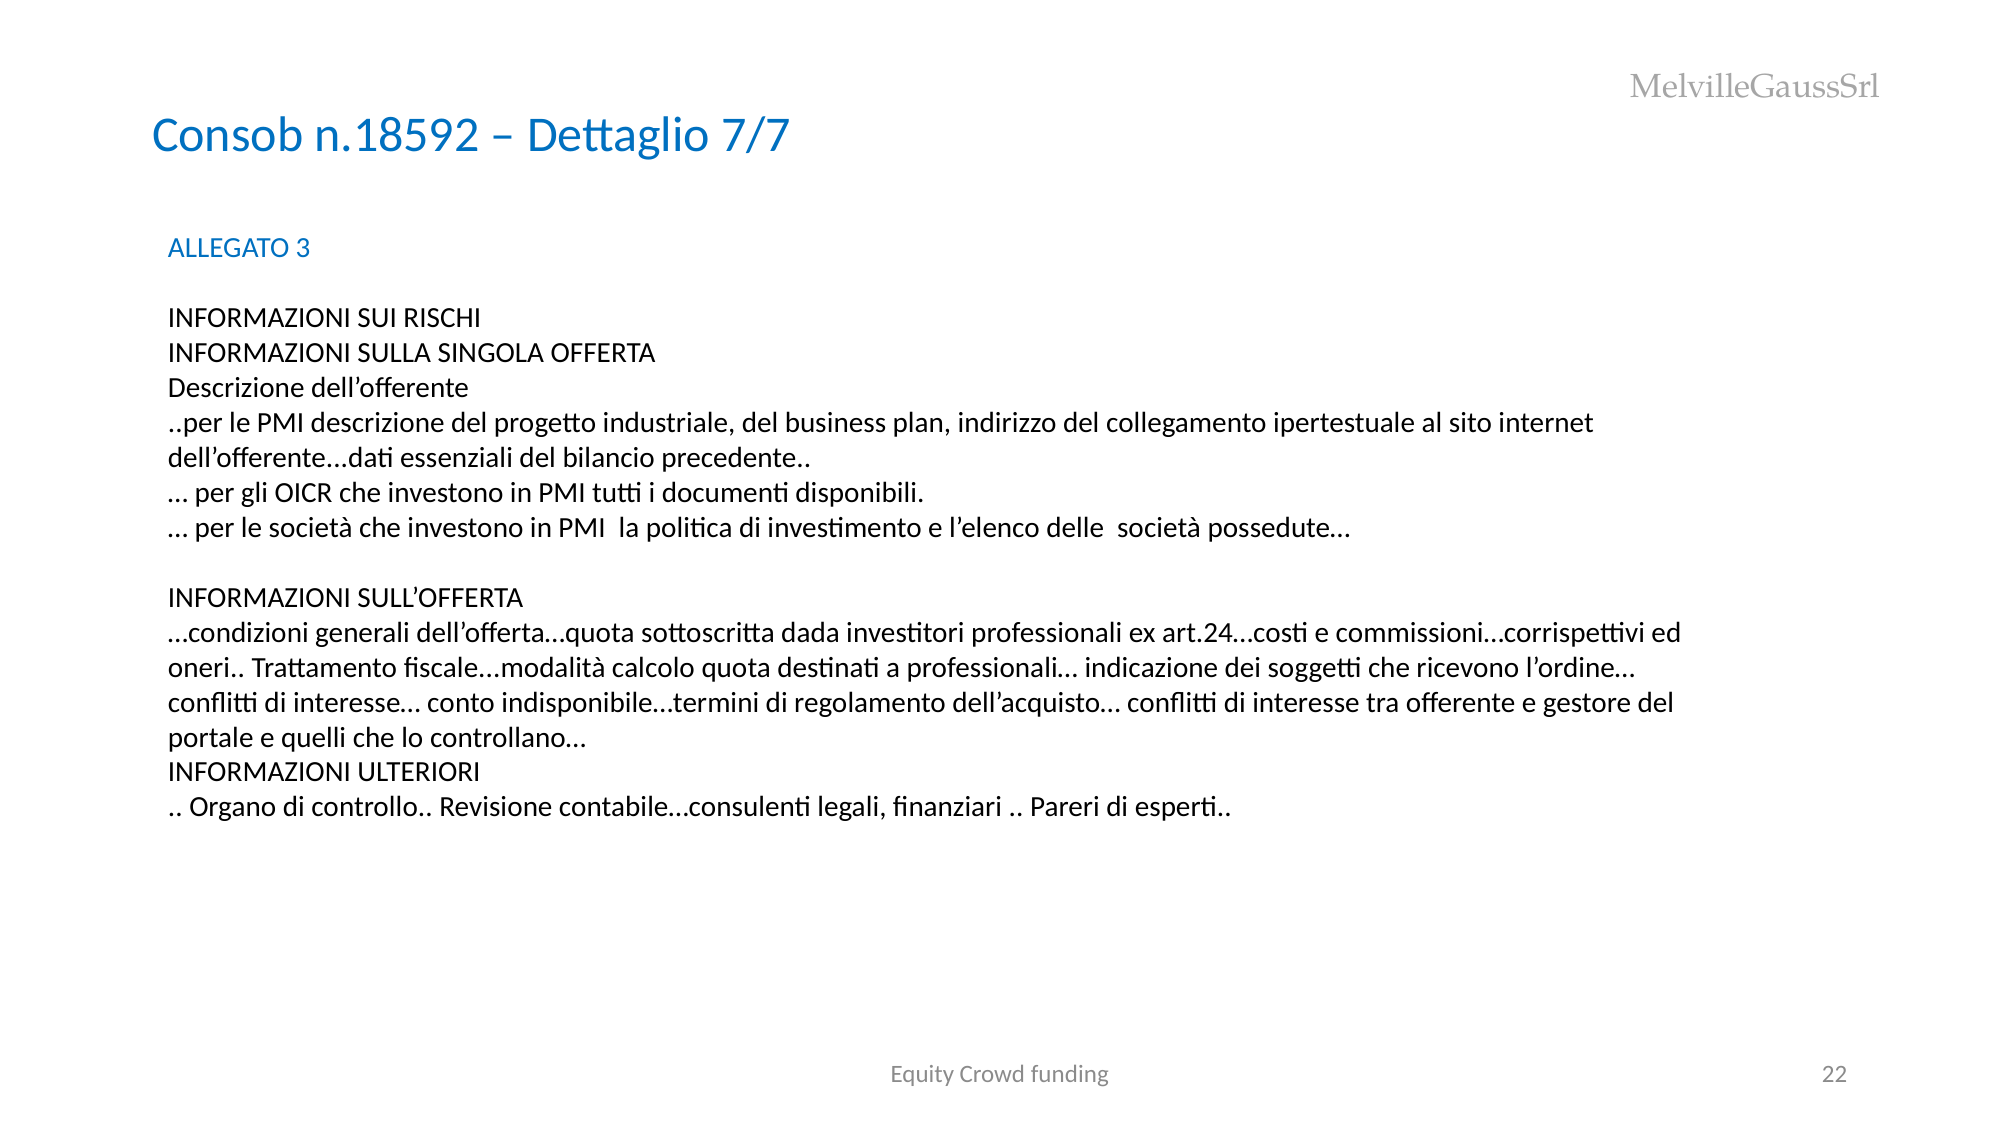

Consob n.18592 – Dettaglio 7/7
ALLEGATO 3

INFORMAZIONI SUI RISCHI
INFORMAZIONI SULLA SINGOLA OFFERTA
Descrizione dell’offerente
..per le PMI descrizione del progetto industriale, del business plan, indirizzo del collegamento ipertestuale al sito internet dell’offerente...dati essenziali del bilancio precedente..
… per gli OICR che investono in PMI tutti i documenti disponibili.
… per le società che investono in PMI  la politica di investimento e l’elenco delle  società possedute…

INFORMAZIONI SULL’OFFERTA
…condizioni generali dell’offerta…quota sottoscritta dada investitori professionali ex art.24…costi e commissioni…corrispettivi ed oneri.. Trattamento fiscale...modalità calcolo quota destinati a professionali… indicazione dei soggetti che ricevono l’ordine… conflitti di interesse… conto indisponibile…termini di regolamento dell’acquisto… conflitti di interesse tra offerente e gestore del portale e quelli che lo controllano…
INFORMAZIONI ULTERIORI
.. Organo di controllo.. Revisione contabile…consulenti legali, finanziari .. Pareri di esperti..

Equity Crowd funding
22